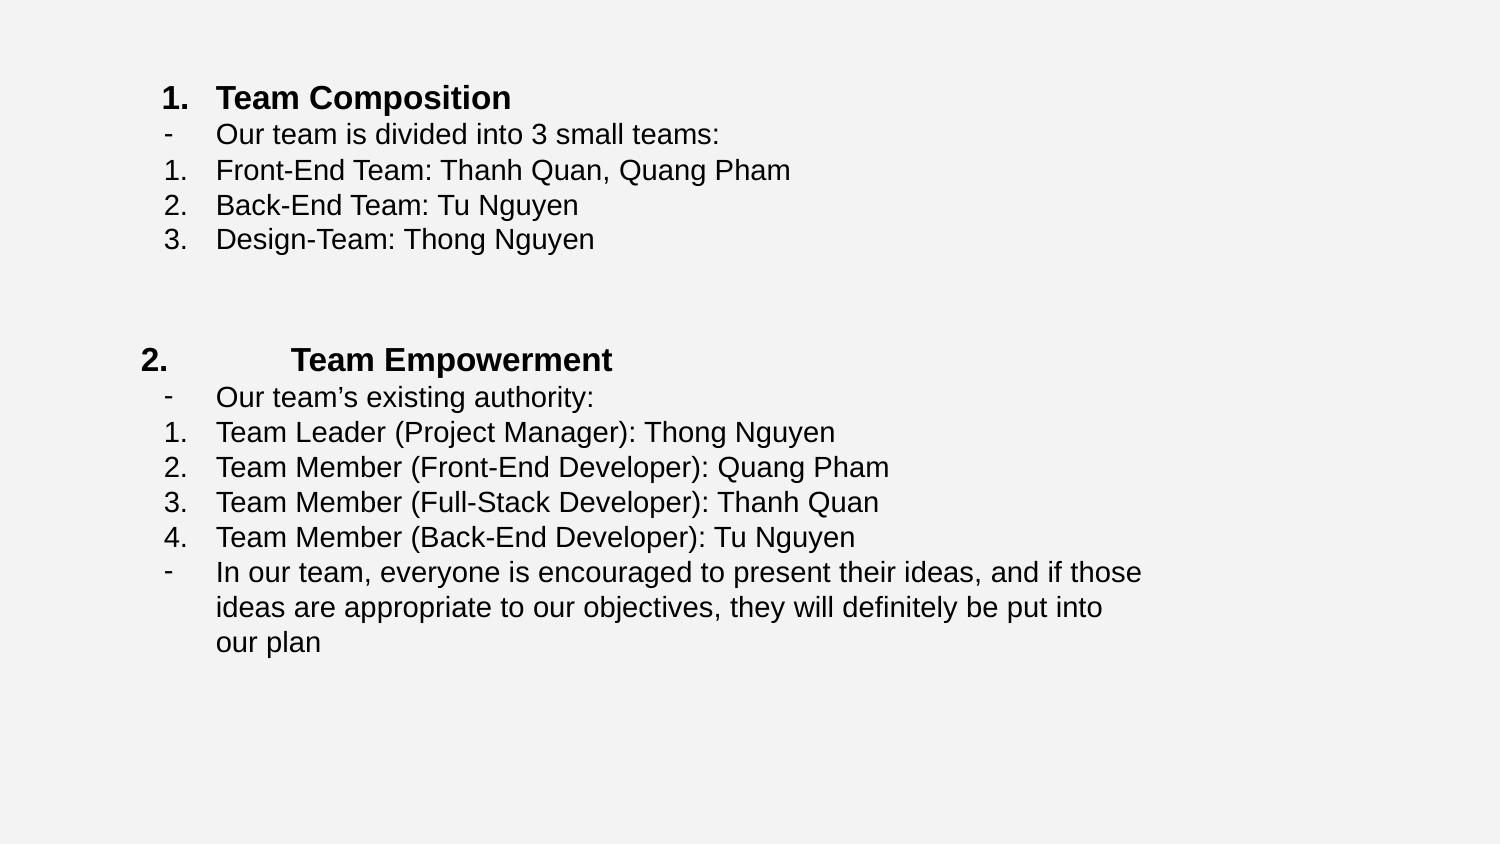

Team Composition
Our team is divided into 3 small teams:
Front-End Team: Thanh Quan, Quang Pham
Back-End Team: Tu Nguyen
Design-Team: Thong Nguyen
2.	Team Empowerment
Our team’s existing authority:
Team Leader (Project Manager): Thong Nguyen
Team Member (Front-End Developer): Quang Pham
Team Member (Full-Stack Developer): Thanh Quan
Team Member (Back-End Developer): Tu Nguyen
In our team, everyone is encouraged to present their ideas, and if those ideas are appropriate to our objectives, they will definitely be put into our plan